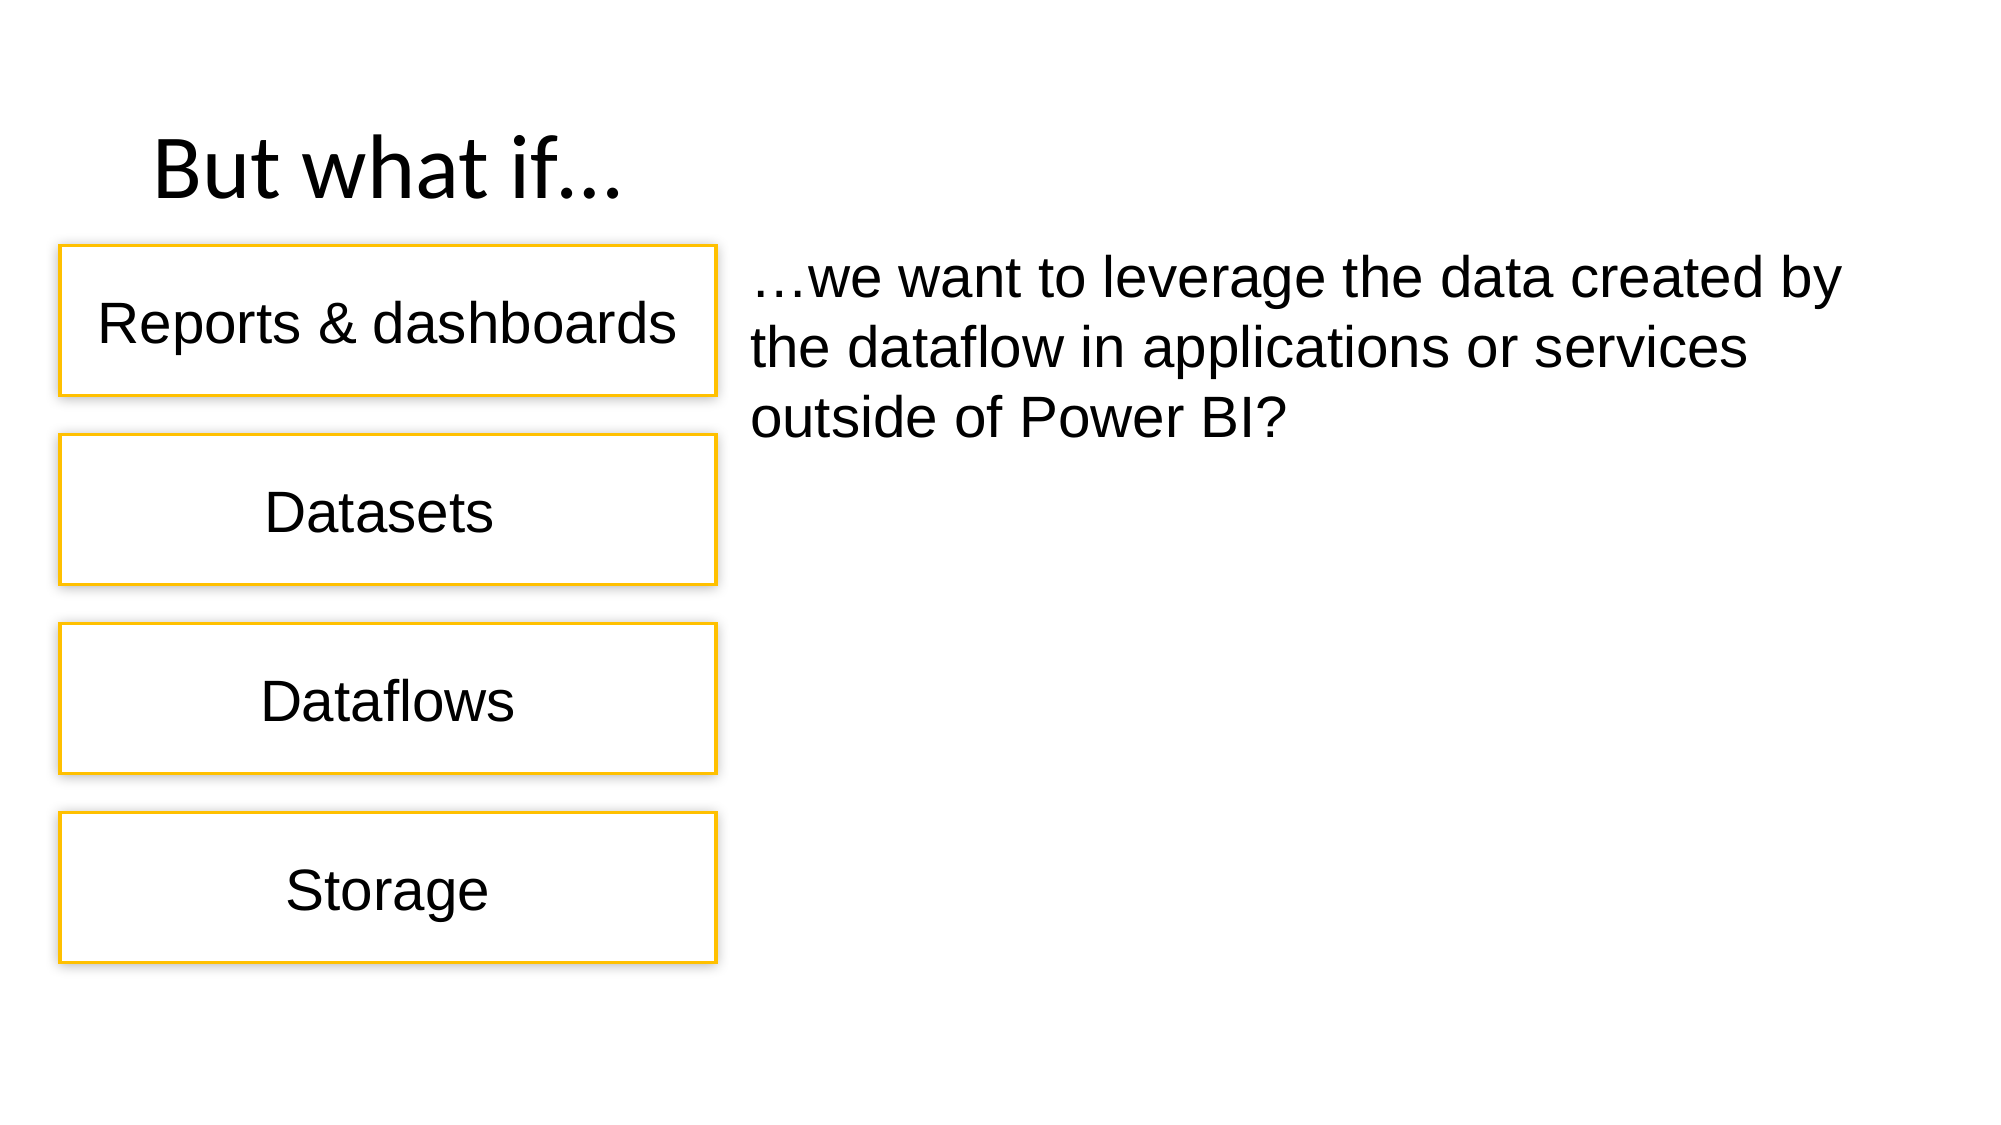

# But what if…
…we want to leverage the data created by the dataflow in applications or services outside of Power BI?
Reports & dashboards
Datasets
Dataflows
Storage